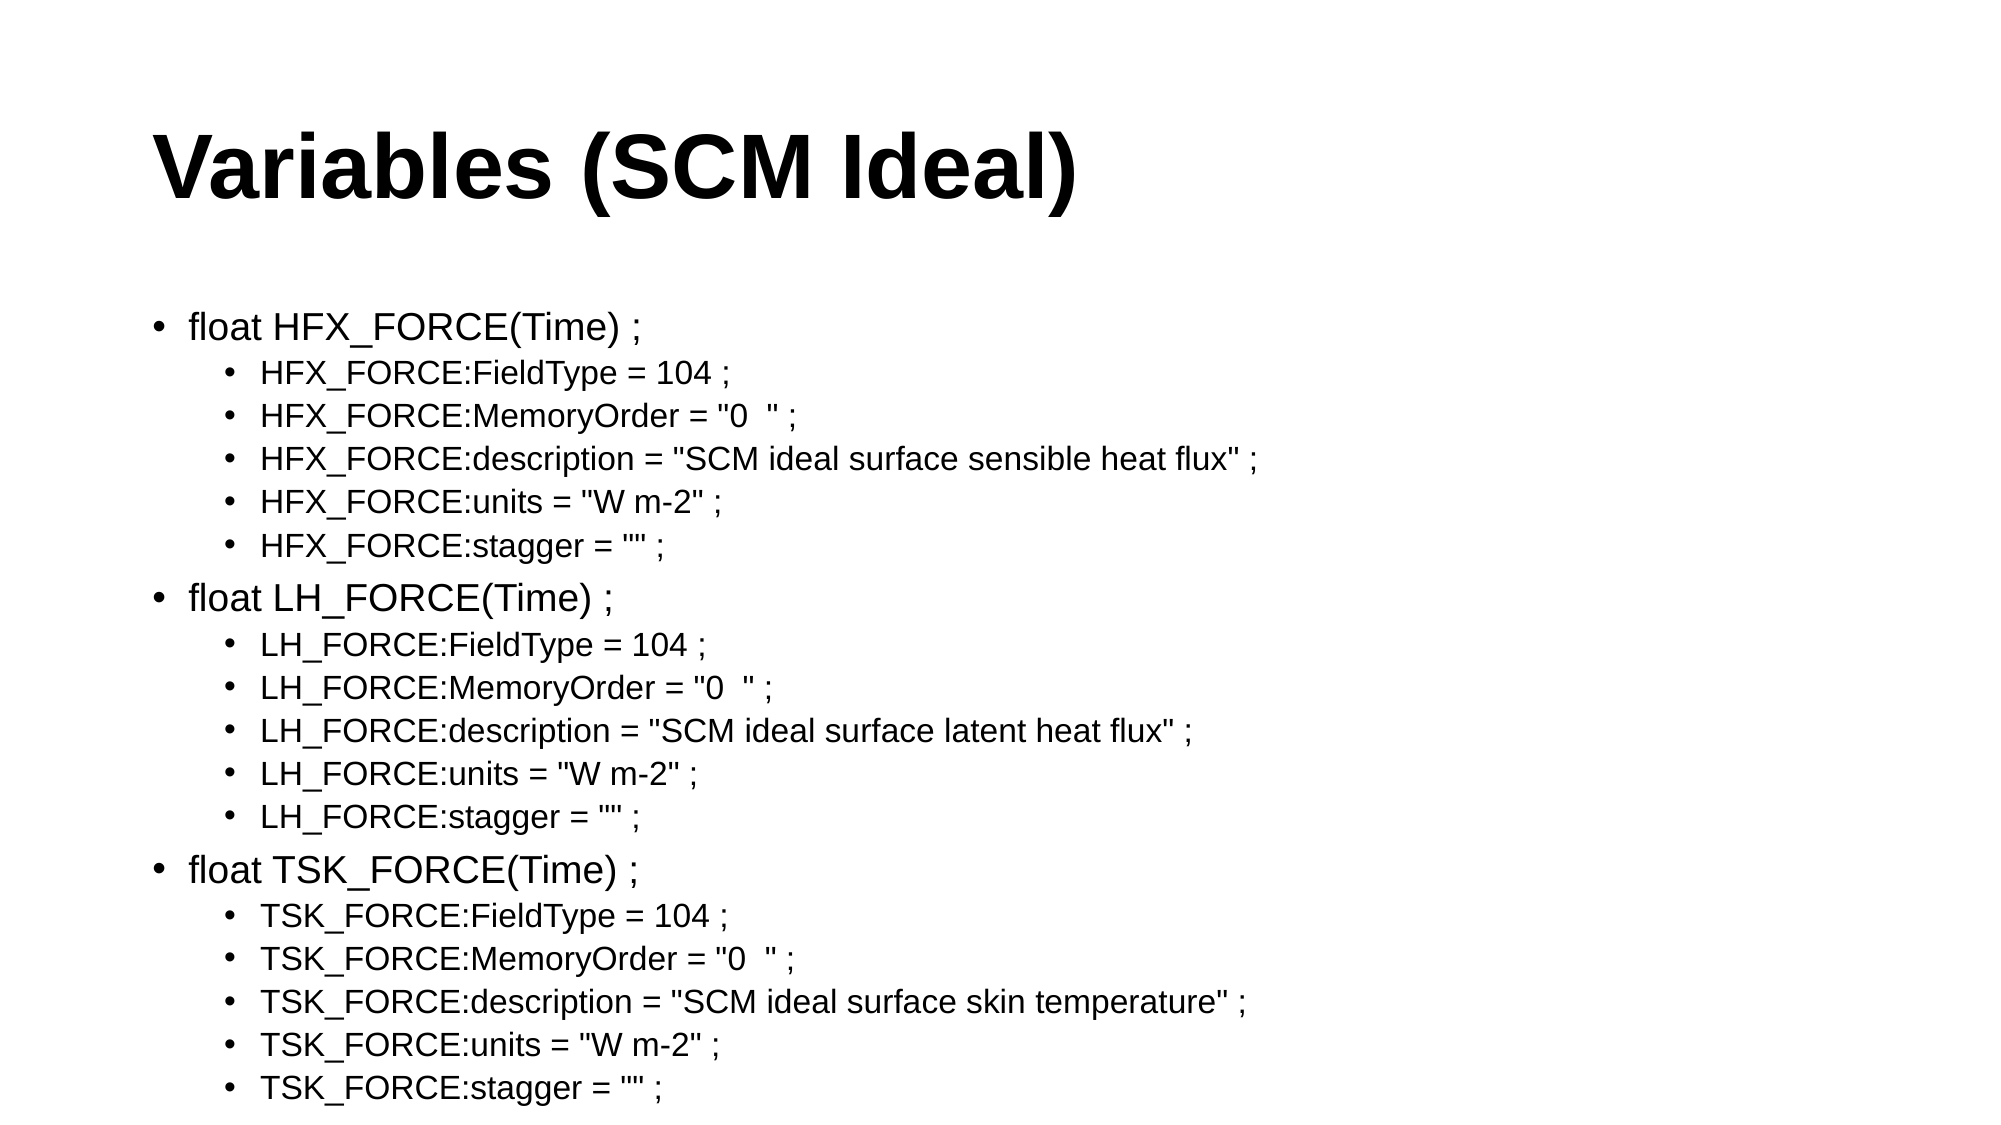

# Variables (SCM Ideal)
float HFX_FORCE(Time) ;
HFX_FORCE:FieldType = 104 ;
HFX_FORCE:MemoryOrder = "0  " ;
HFX_FORCE:description = "SCM ideal surface sensible heat flux" ;
HFX_FORCE:units = "W m-2" ;
HFX_FORCE:stagger = "" ;
float LH_FORCE(Time) ;
LH_FORCE:FieldType = 104 ;
LH_FORCE:MemoryOrder = "0  " ;
LH_FORCE:description = "SCM ideal surface latent heat flux" ;
LH_FORCE:units = "W m-2" ;
LH_FORCE:stagger = "" ;
float TSK_FORCE(Time) ;
TSK_FORCE:FieldType = 104 ;
TSK_FORCE:MemoryOrder = "0  " ;
TSK_FORCE:description = "SCM ideal surface skin temperature" ;
TSK_FORCE:units = "W m-2" ;
TSK_FORCE:stagger = "" ;